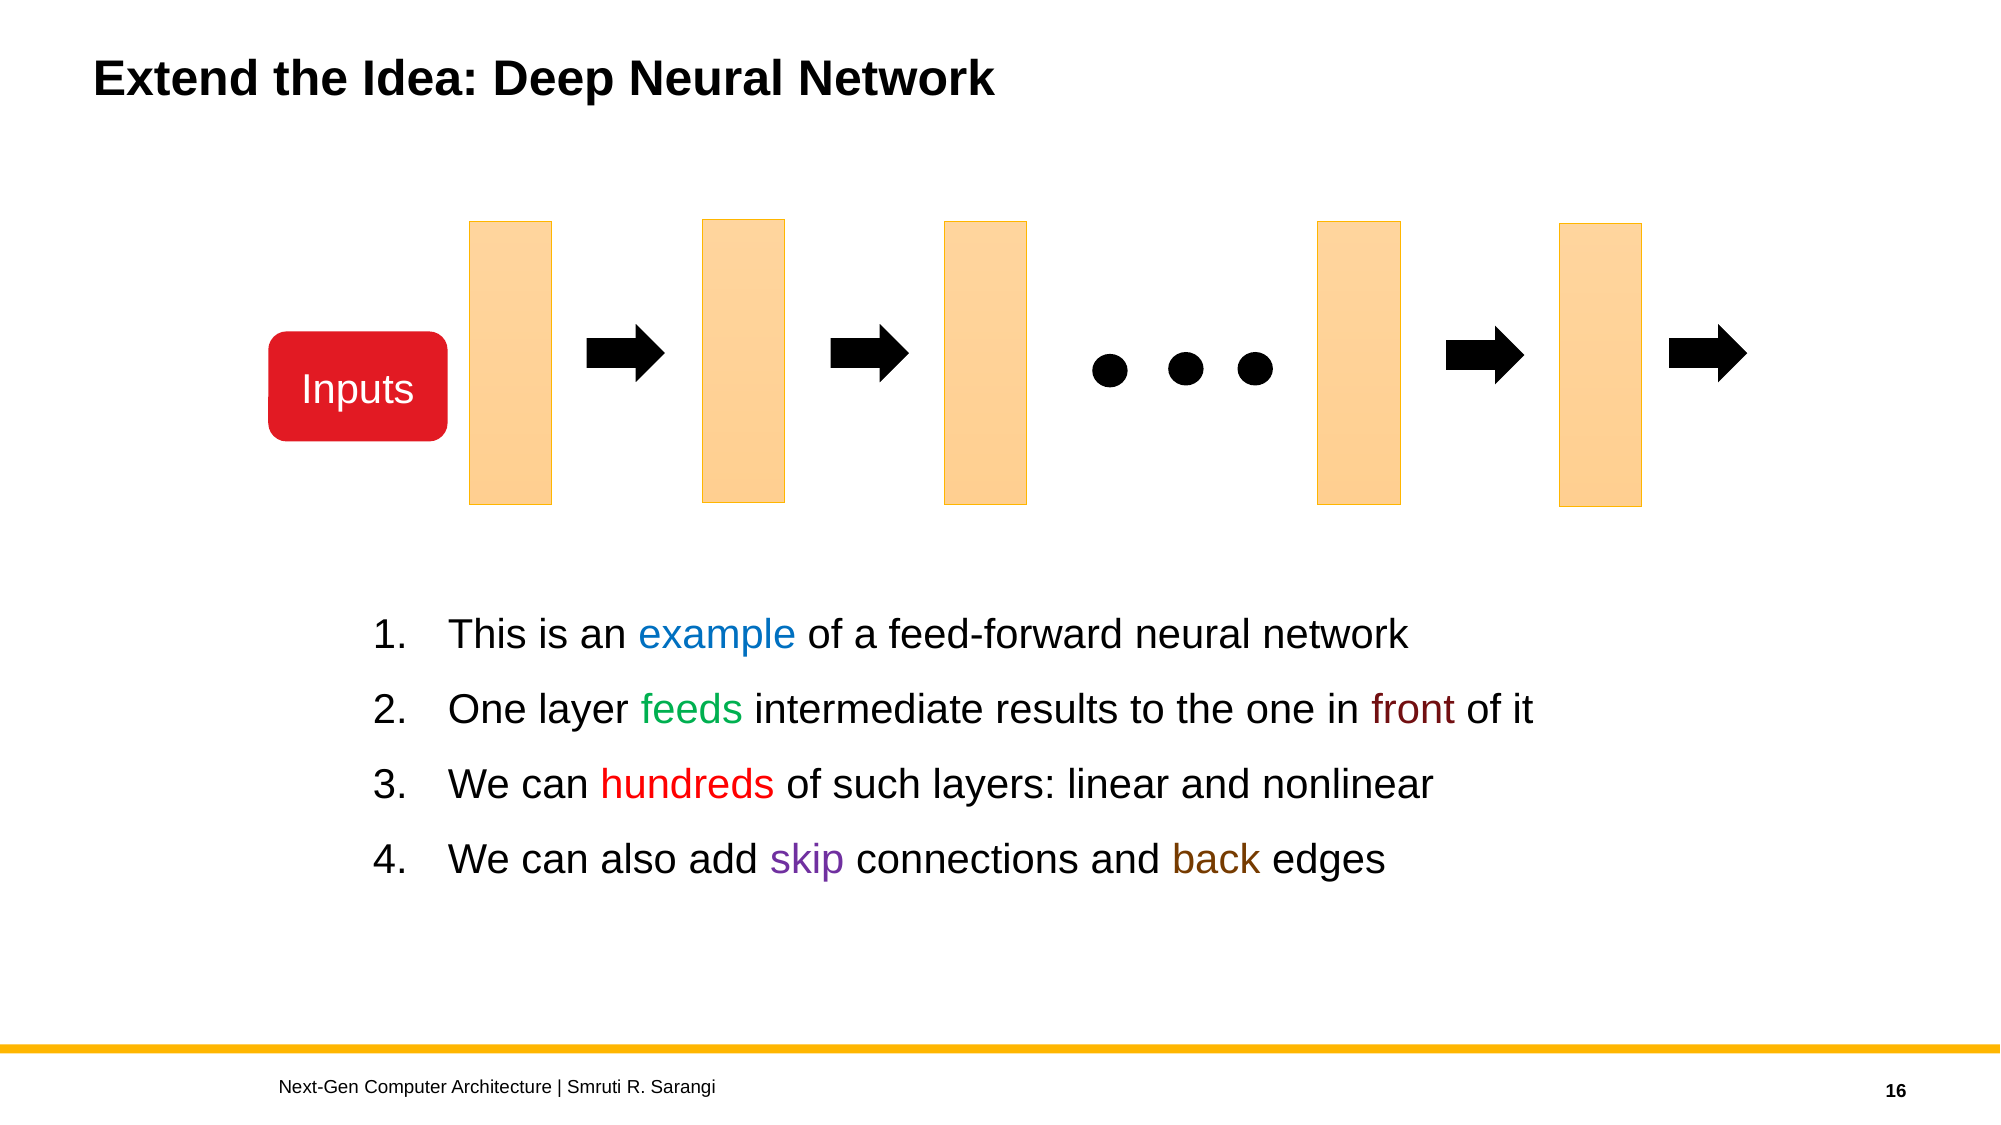

# Extend the Idea: Deep Neural Network

Inputs

This is an example of a feed-forward neural network
One layer feeds intermediate results to the one in front of it
We can hundreds of such layers: linear and nonlinear
We can also add skip connections and back edges

Next-Gen Computer Architecture | Smruti R. Sarangi
16